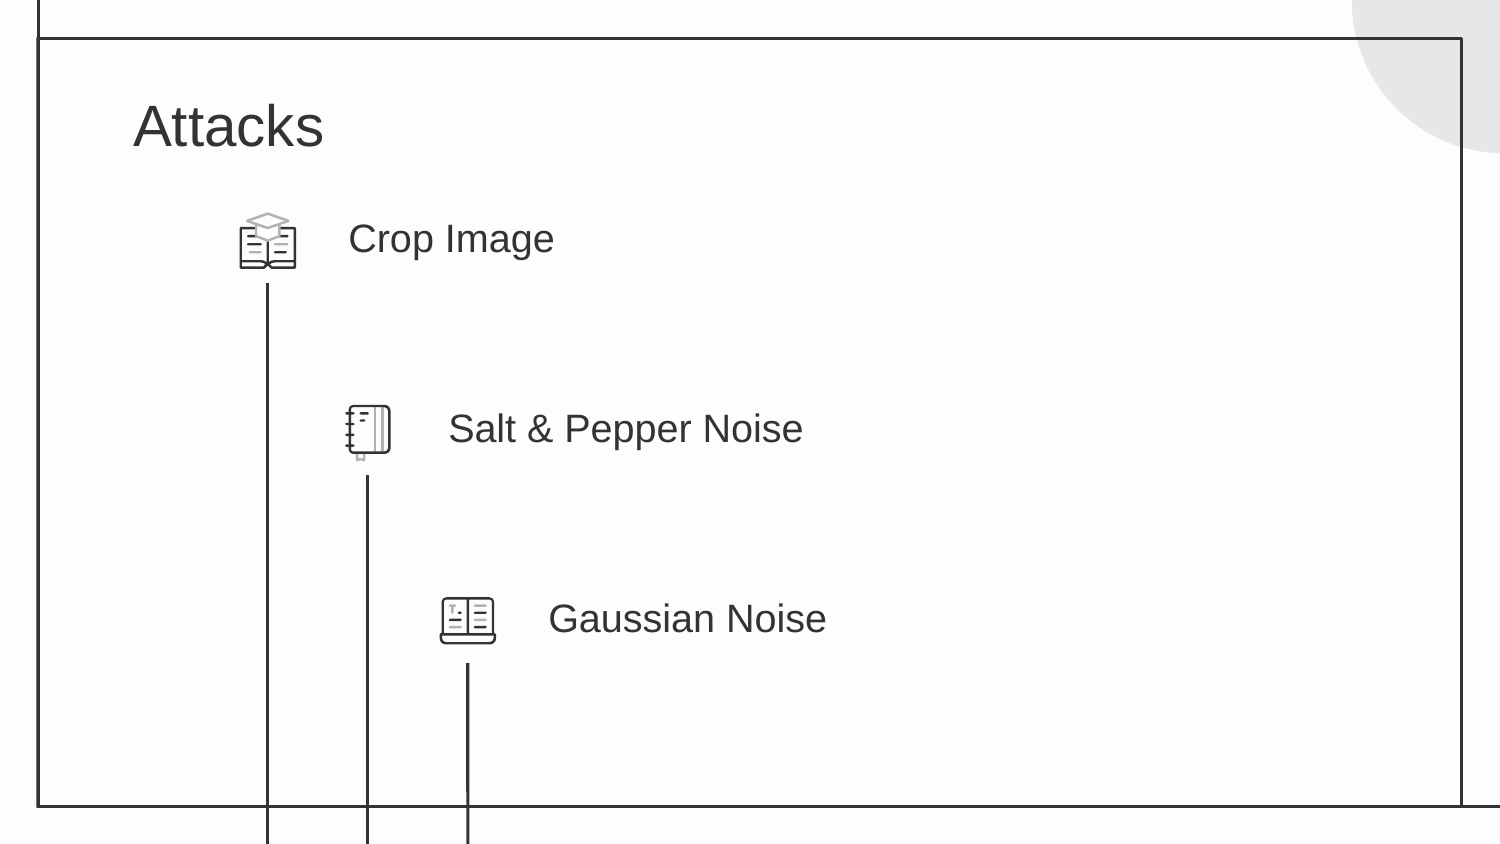

# Attacks

Crop Image

Salt & Pepper Noise

Gaussian Noise